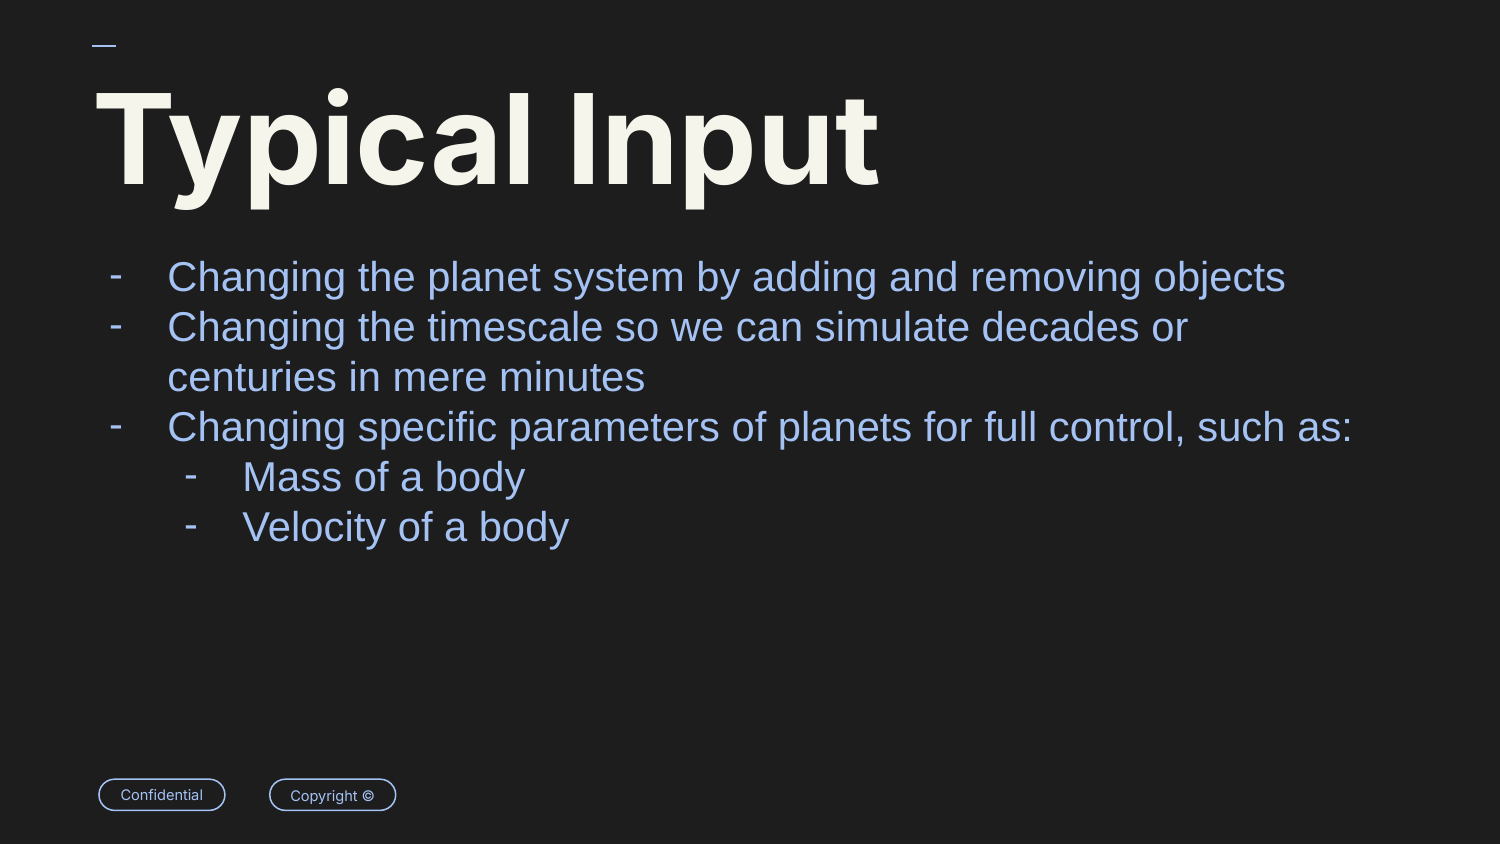

# Typical Input
Changing the planet system by adding and removing objects
Changing the timescale so we can simulate decades or centuries in mere minutes
Changing specific parameters of planets for full control, such as:
Mass of a body
Velocity of a body